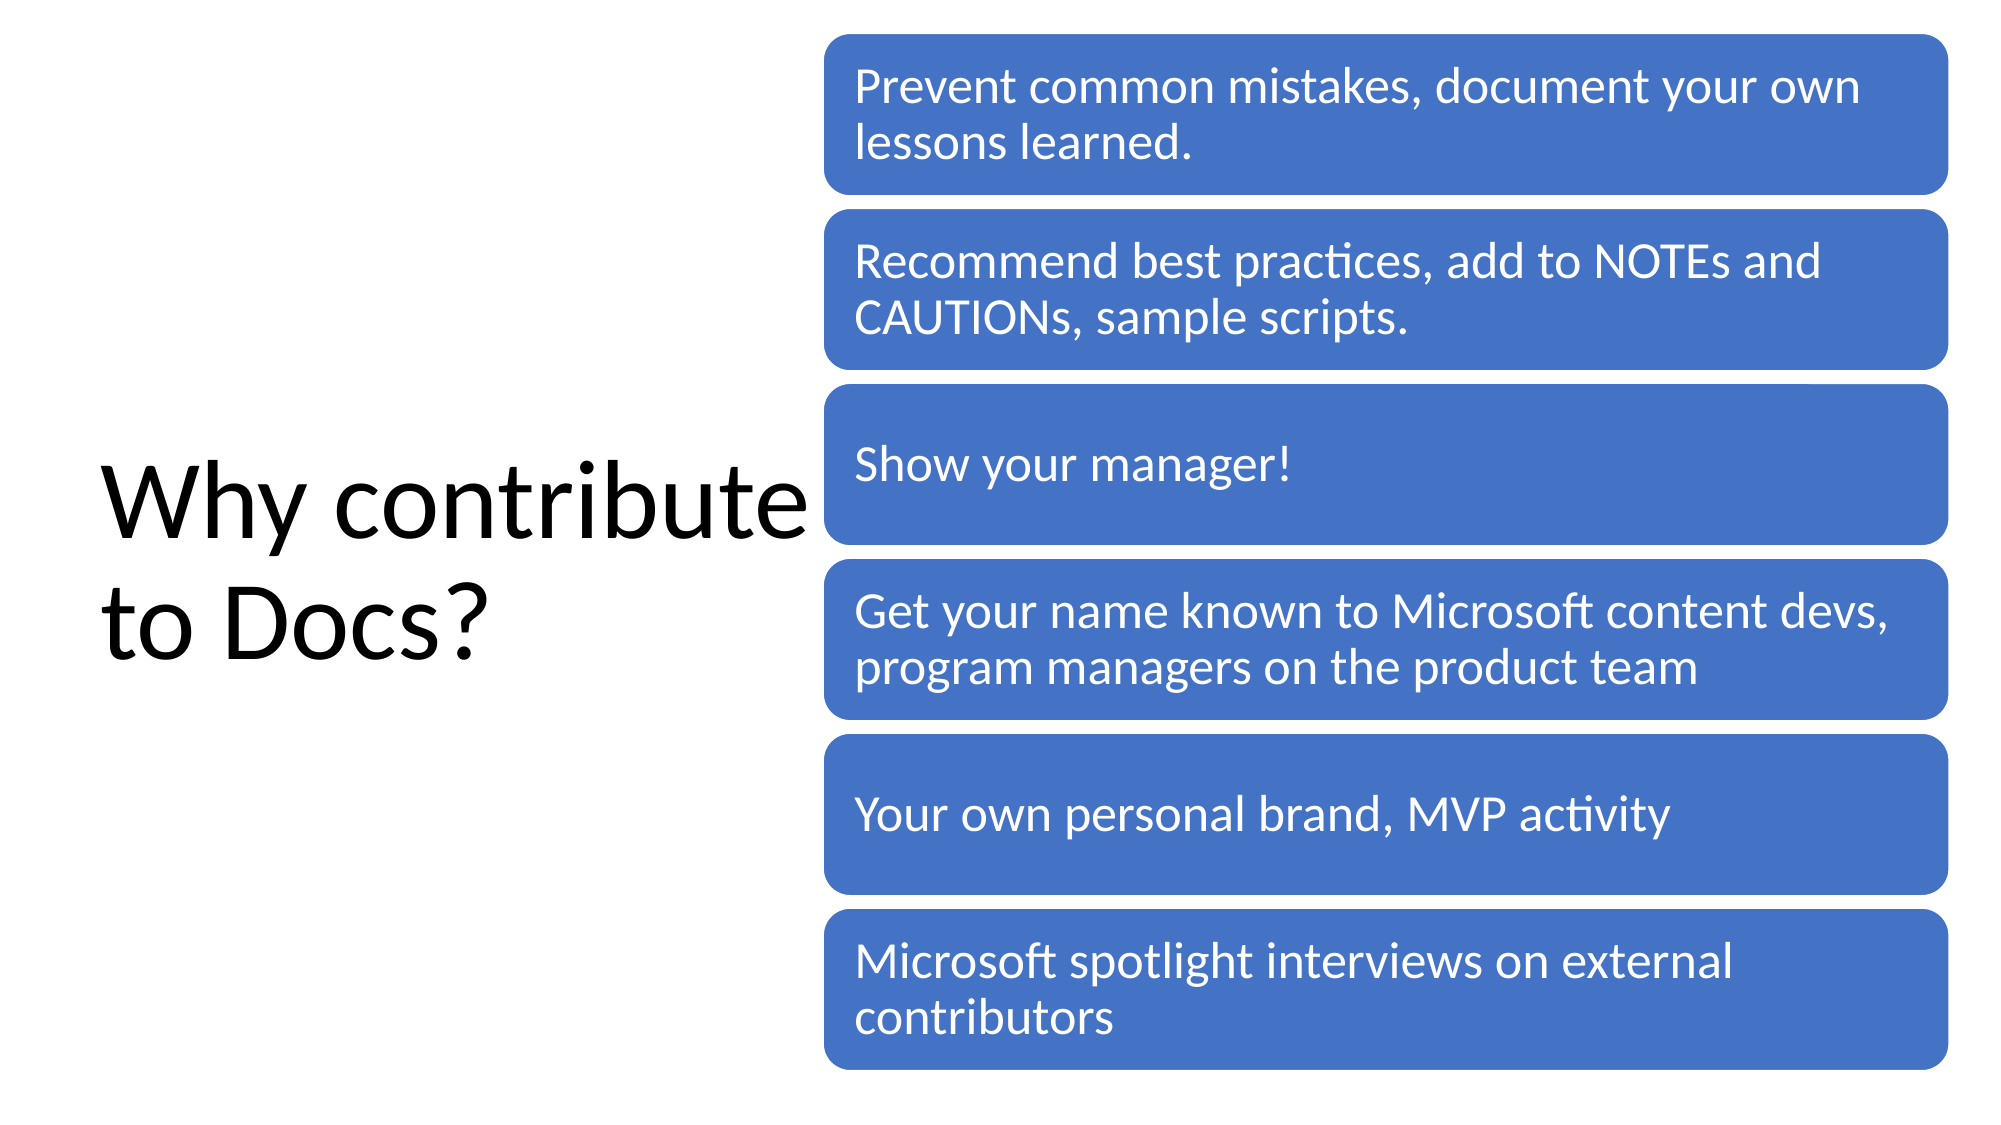

Prevent common mistakes, document your own lessons learned.
Recommend best practices, add to NOTEs and CAUTIONs, sample scripts.
Show your manager!
Get your name known to Microsoft content devs, program managers on the product team
Your own personal brand, MVP activity
Microsoft spotlight interviews on external contributors
# Why contribute to Docs?